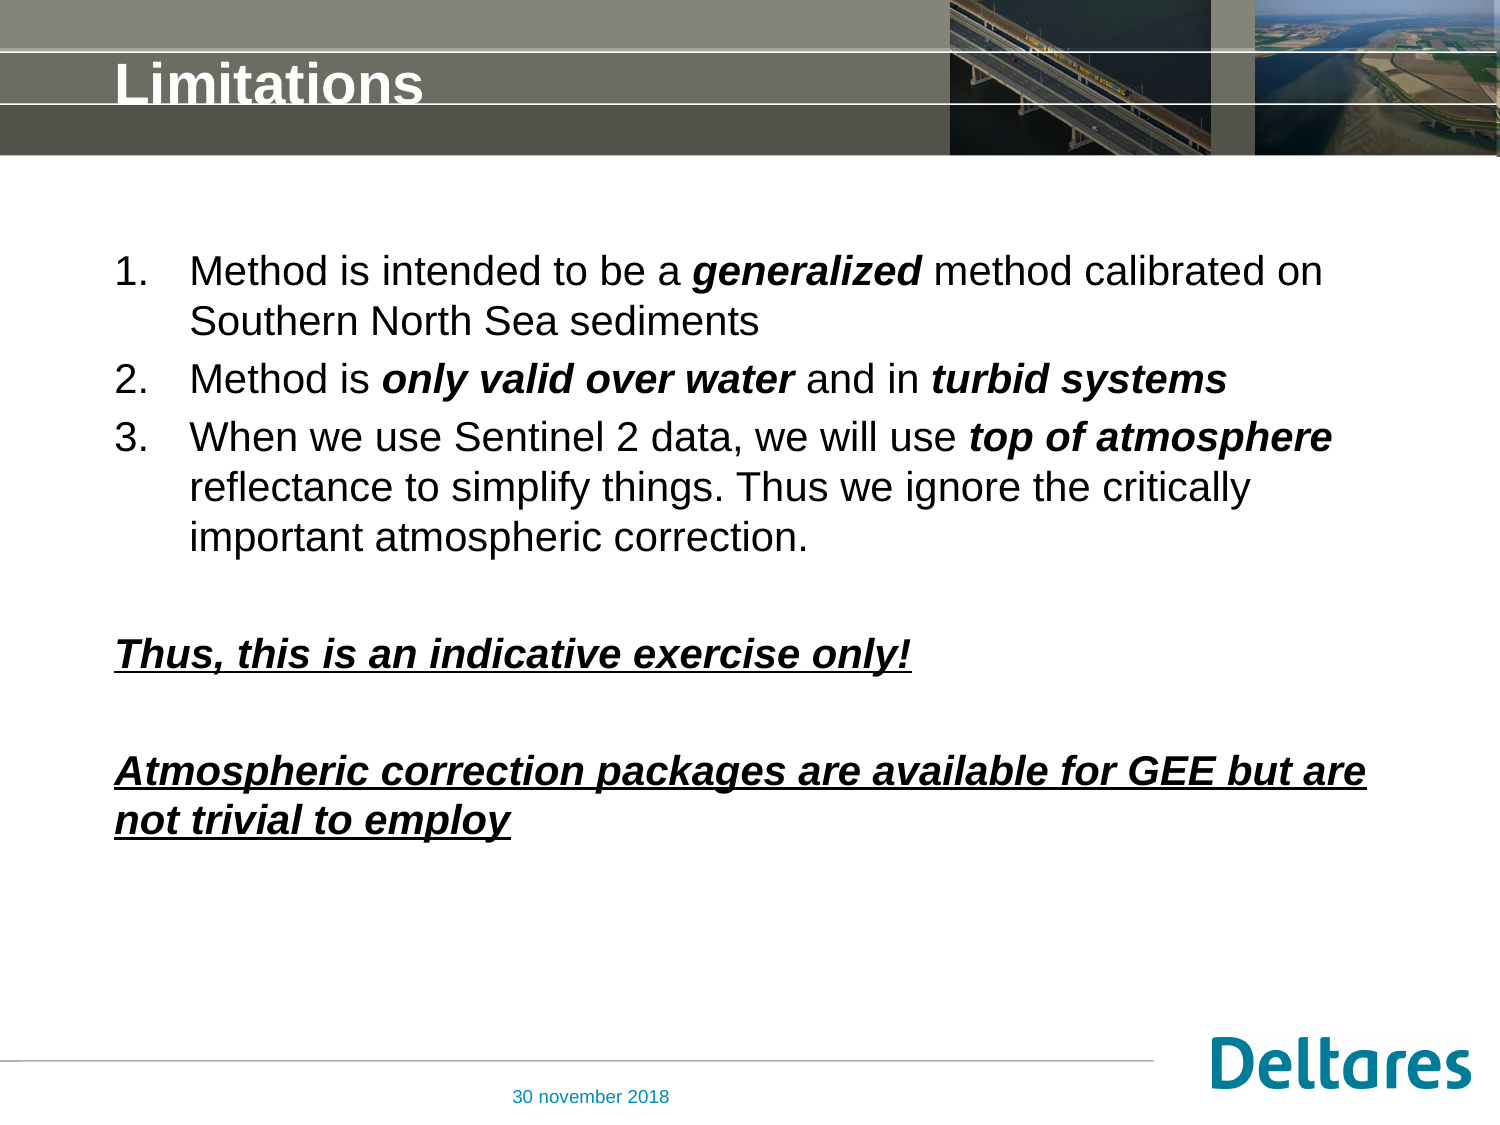

# Limitations
Method is intended to be a generalized method calibrated on Southern North Sea sediments
Method is only valid over water and in turbid systems
When we use Sentinel 2 data, we will use top of atmosphere reflectance to simplify things. Thus we ignore the critically important atmospheric correction.

Thus, this is an indicative exercise only!

Atmospheric correction packages are available for GEE but are not trivial to employ
30 november 2018